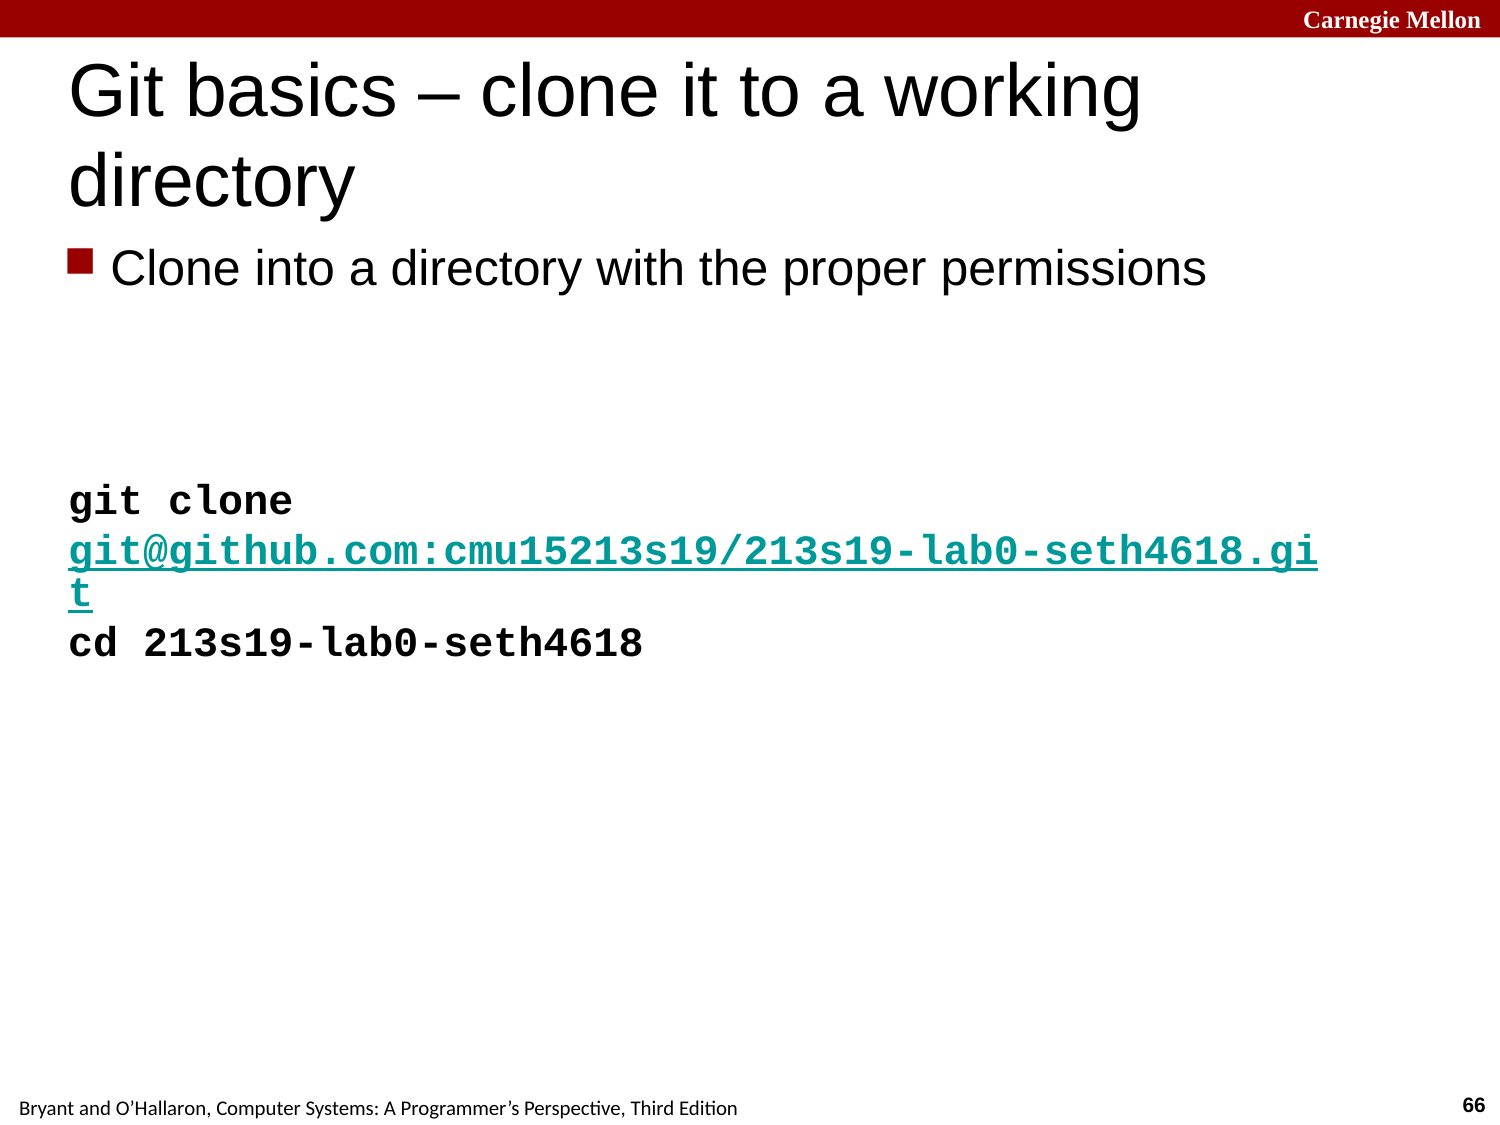

# Git basics – clone it to a working directory
Clone into a directory with the proper permissions
git clone git@github.com:cmu15213s19/213s19-lab0-seth4618.git
cd 213s19-lab0-seth4618